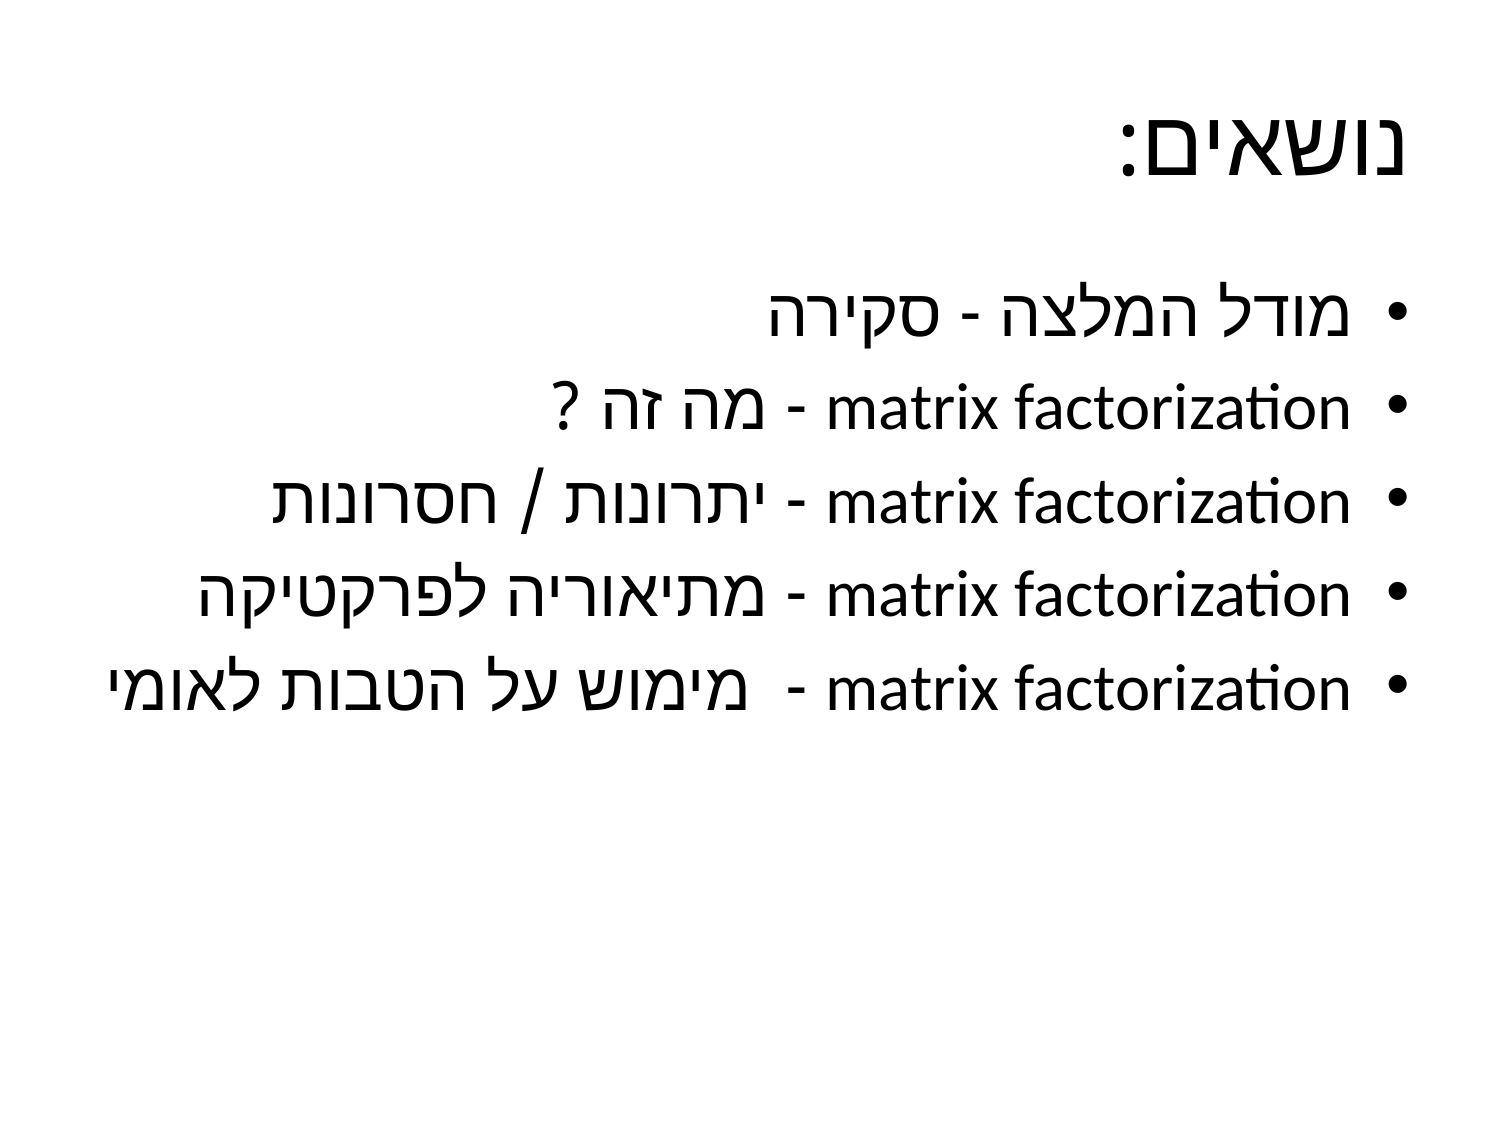

# נושאים:
מודל המלצה - סקירה
matrix factorization - מה זה ?
matrix factorization - יתרונות / חסרונות
matrix factorization - מתיאוריה לפרקטיקה
matrix factorization -  מימוש על הטבות לאומי